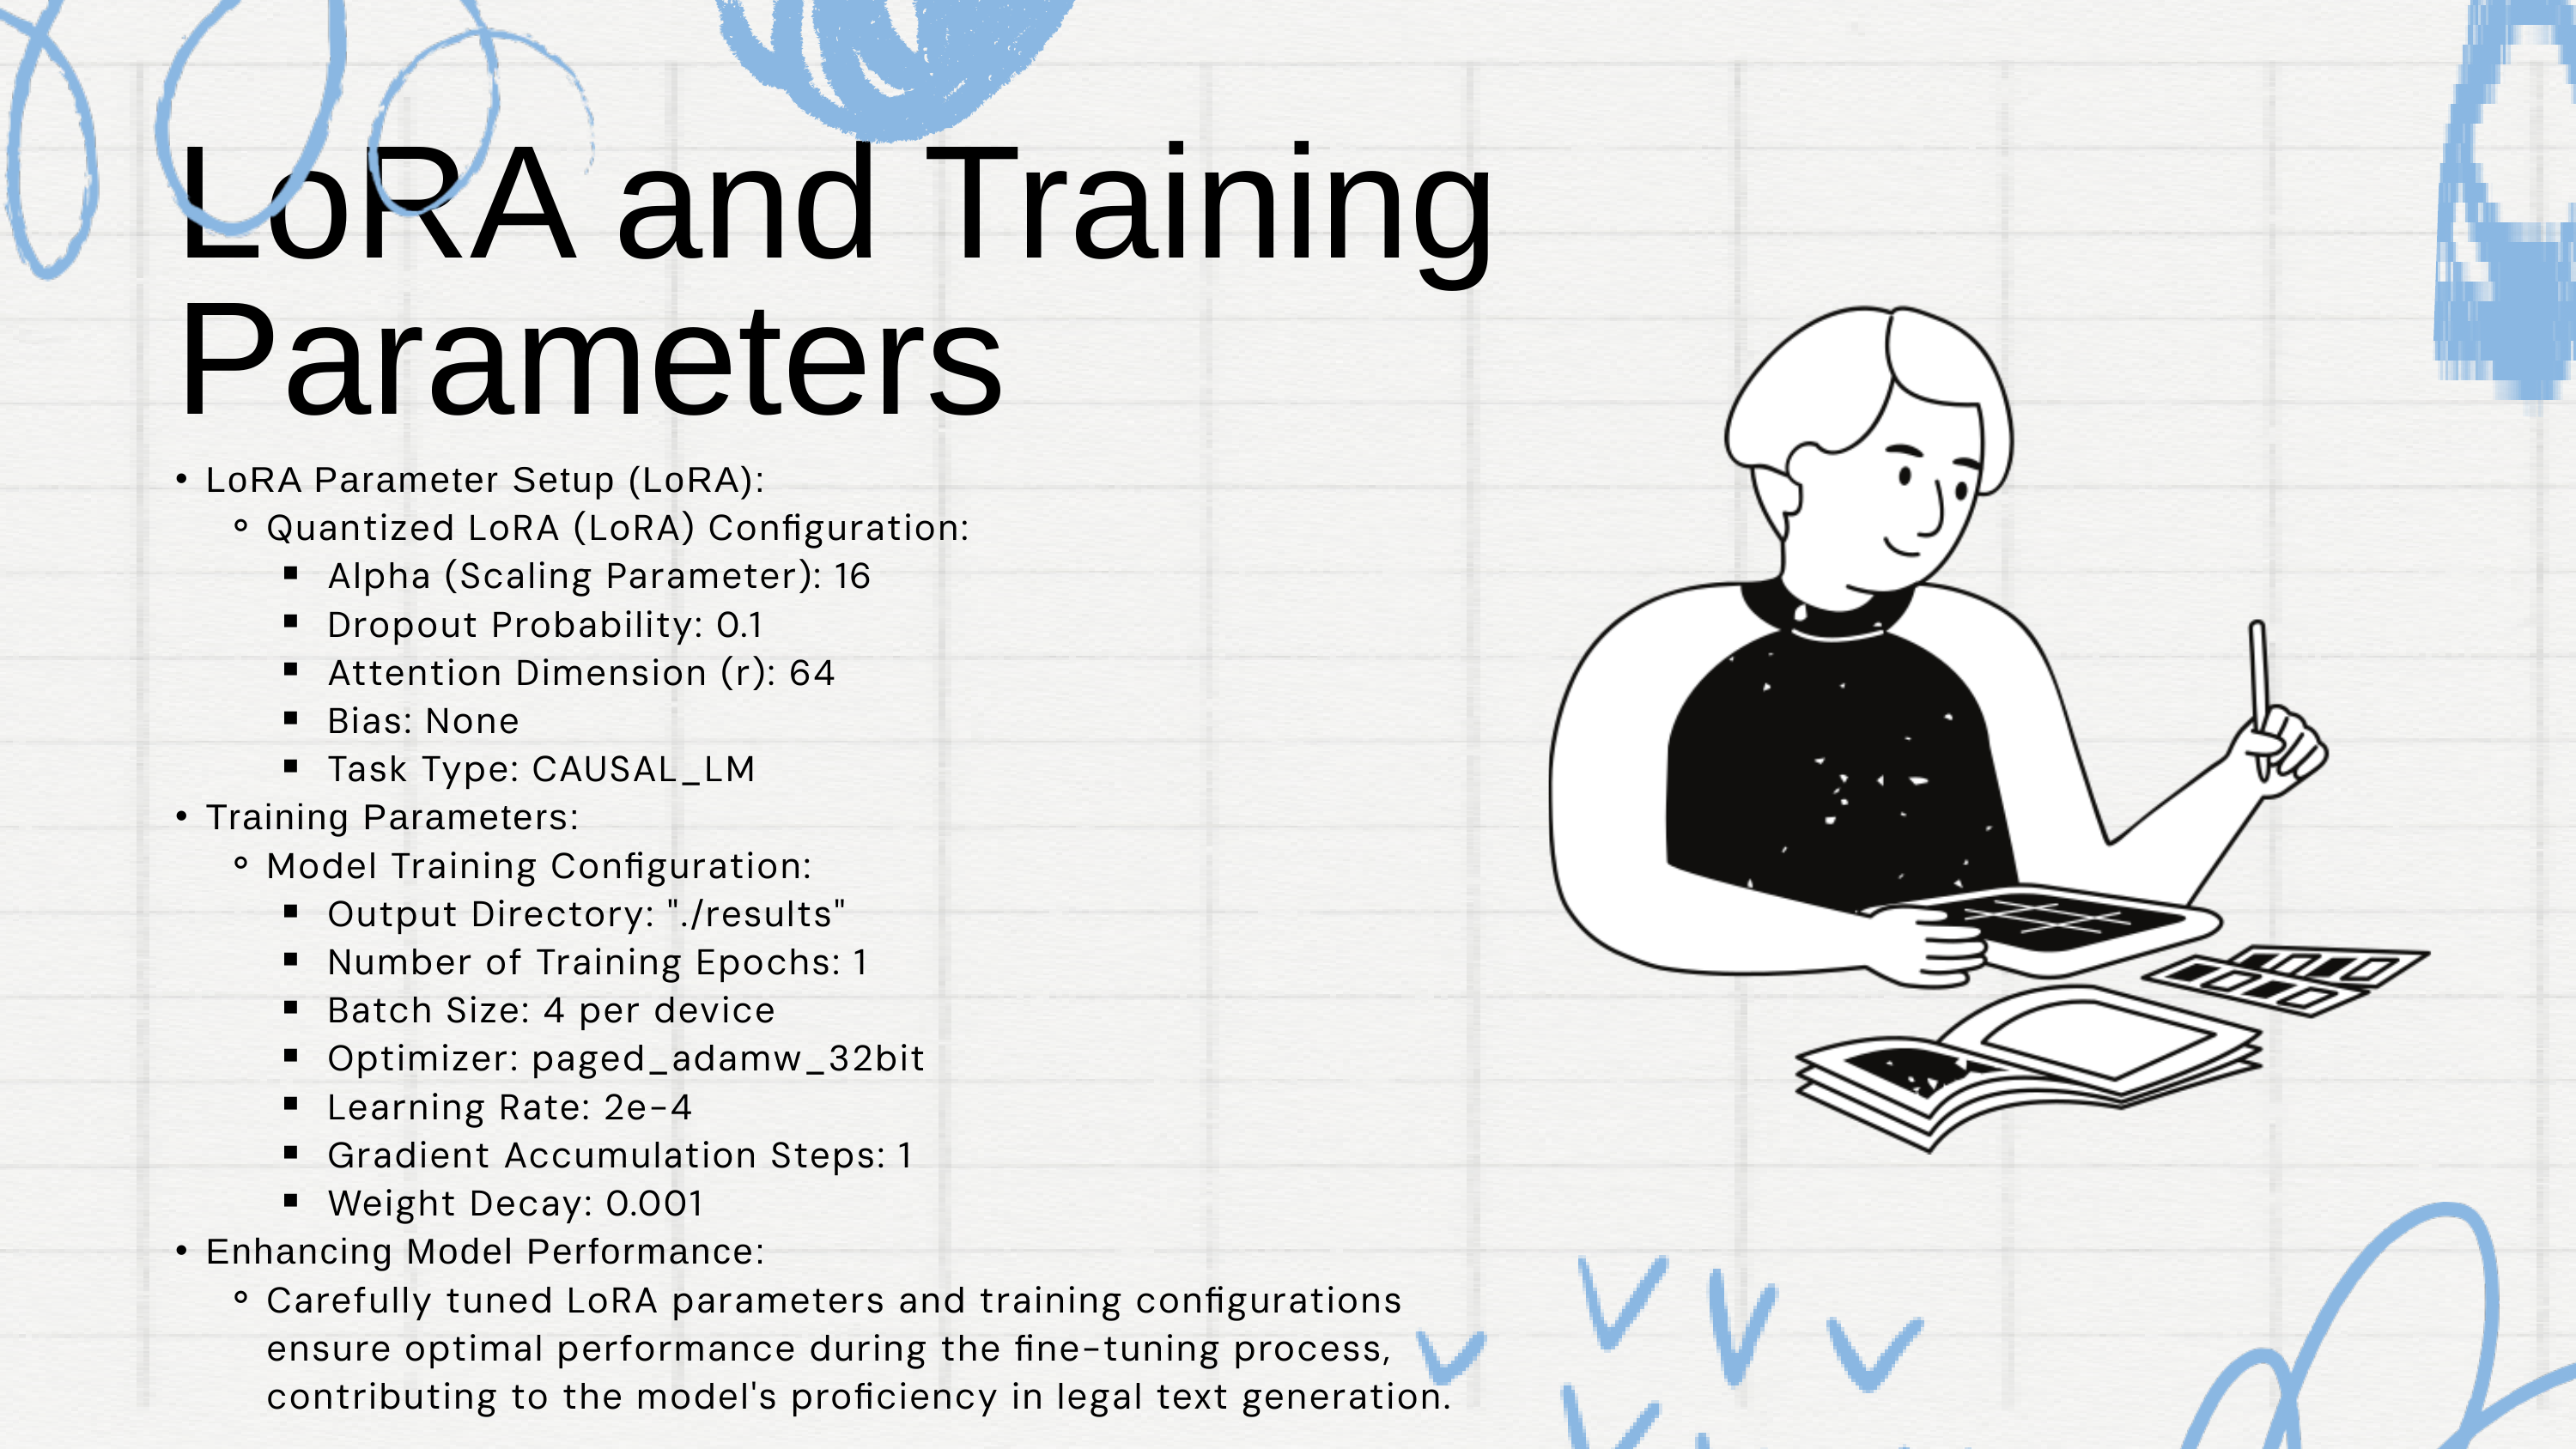

LoRA and Training Parameters

LoRA Parameter Setup (LoRA):
Quantized LoRA (LoRA) Configuration:
Alpha (Scaling Parameter): 16
Dropout Probability: 0.1
Attention Dimension (r): 64
Bias: None
Task Type: CAUSAL_LM
Training Parameters:
Model Training Configuration:
Output Directory: "./results"
Number of Training Epochs: 1
Batch Size: 4 per device
Optimizer: paged_adamw_32bit
Learning Rate: 2e-4
Gradient Accumulation Steps: 1
Weight Decay: 0.001
Enhancing Model Performance:
Carefully tuned LoRA parameters and training configurations ensure optimal performance during the fine-tuning process, contributing to the model's proficiency in legal text generation.